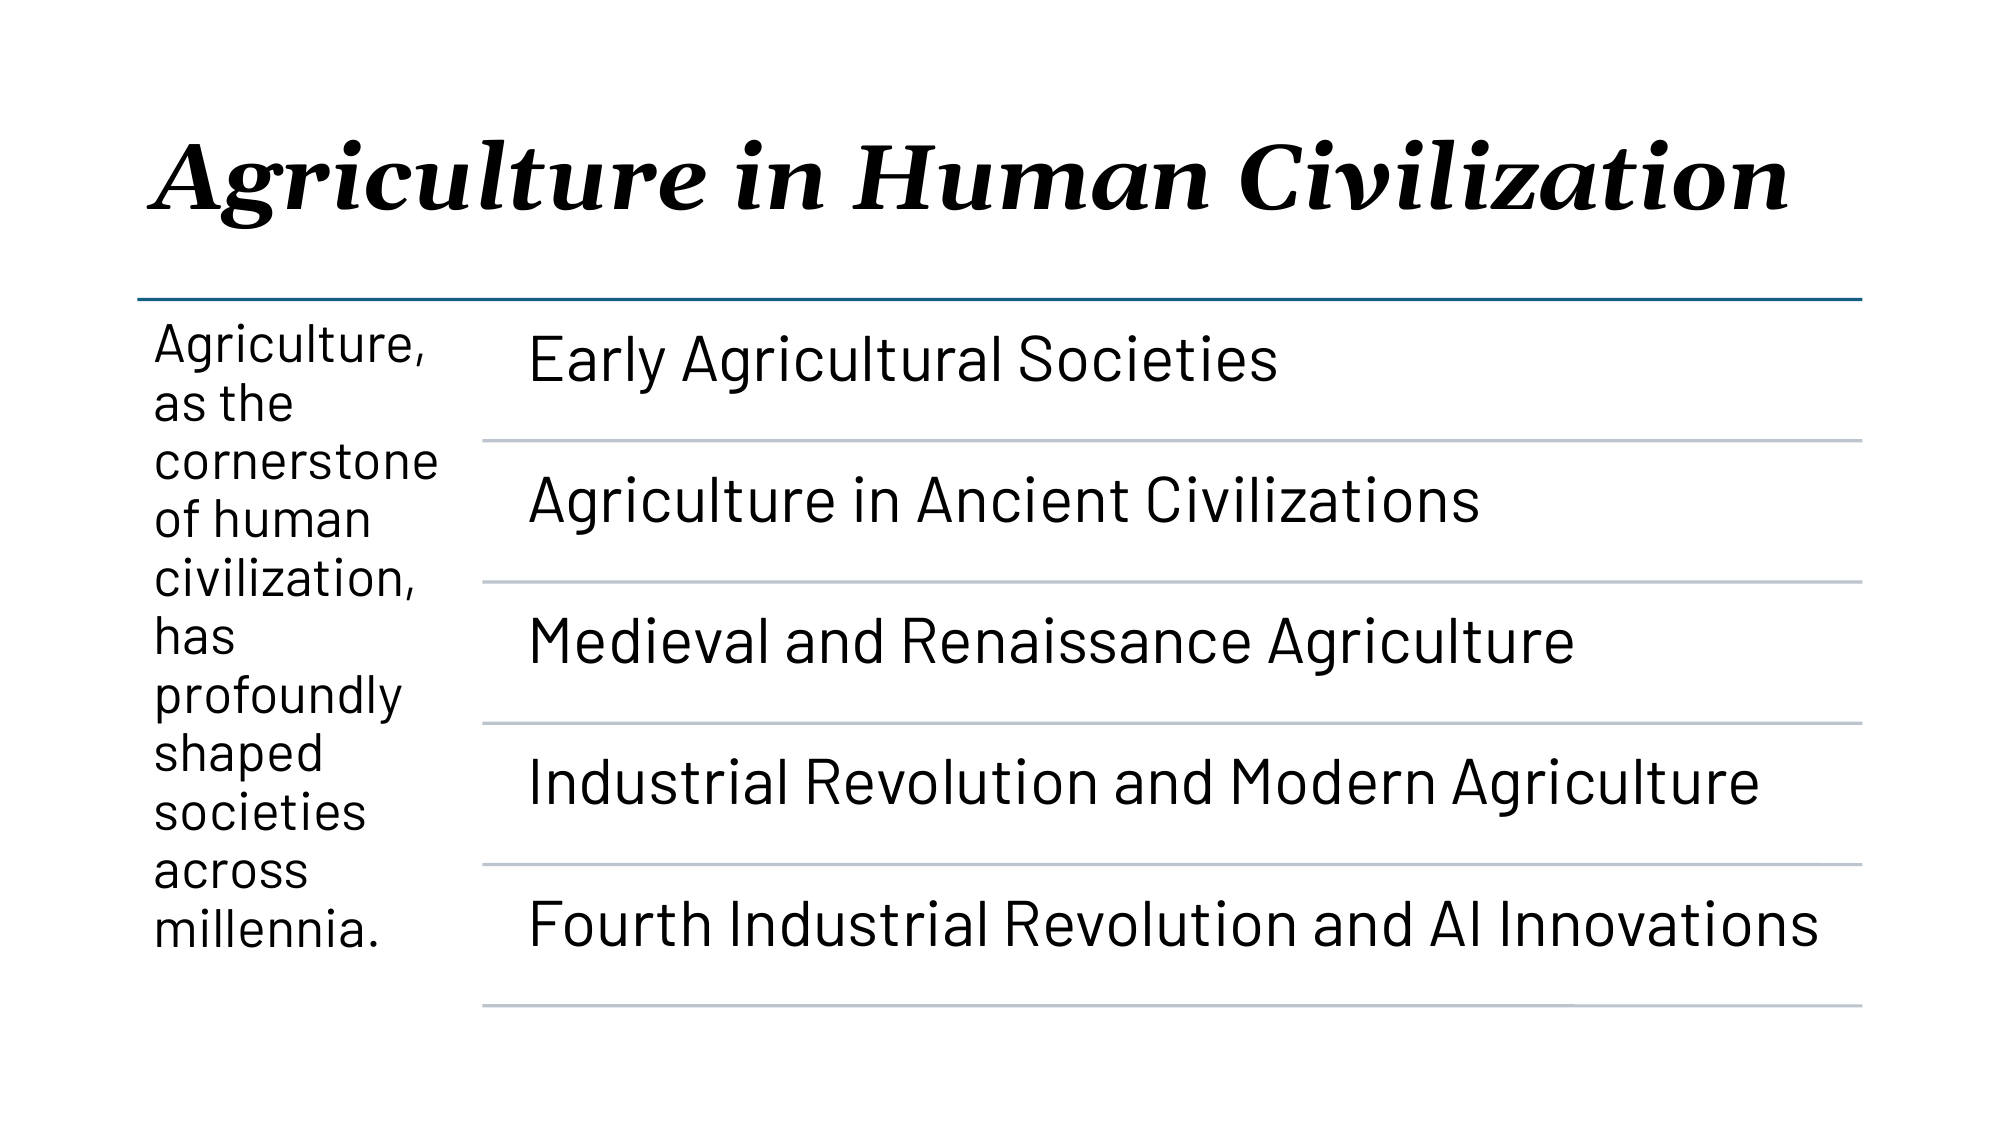

# Agriculture in Human Civilization
Agriculture, as the cornerstone of human civilization, has profoundly shaped societies across millennia.
Early Agricultural Societies
Agriculture in Ancient Civilizations
Medieval and Renaissance Agriculture
Industrial Revolution and Modern Agriculture
Fourth Industrial Revolution and AI Innovations